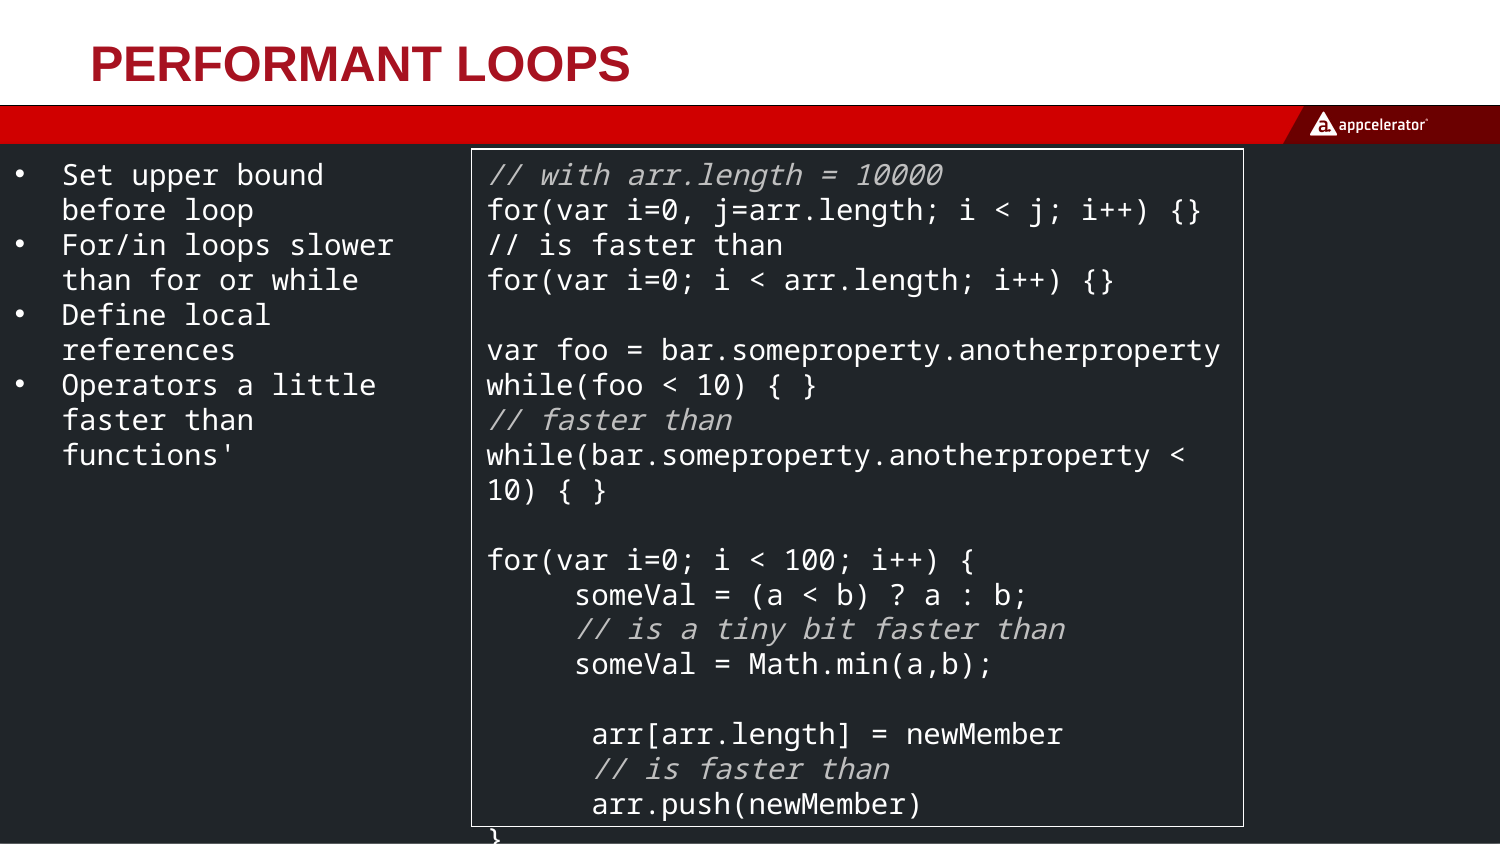

# Performant Loops

Set upper bound before loop
For/in loops slower than for or while
Define local references
Operators a little faster than functions'
// with arr.length = 10000
for(var i=0, j=arr.length; i < j; i++) {}
// is faster than
for(var i=0; i < arr.length; i++) {}

var foo = bar.someproperty.anotherproperty
while(foo < 10) { }
// faster than
while(bar.someproperty.anotherproperty < 10) { }

for(var i=0; i < 100; i++) {
     someVal = (a < b) ? a : b;
     // is a tiny bit faster than
     someVal = Math.min(a,b);

      arr[arr.length] = newMember
      // is faster than
      arr.push(newMember)
}